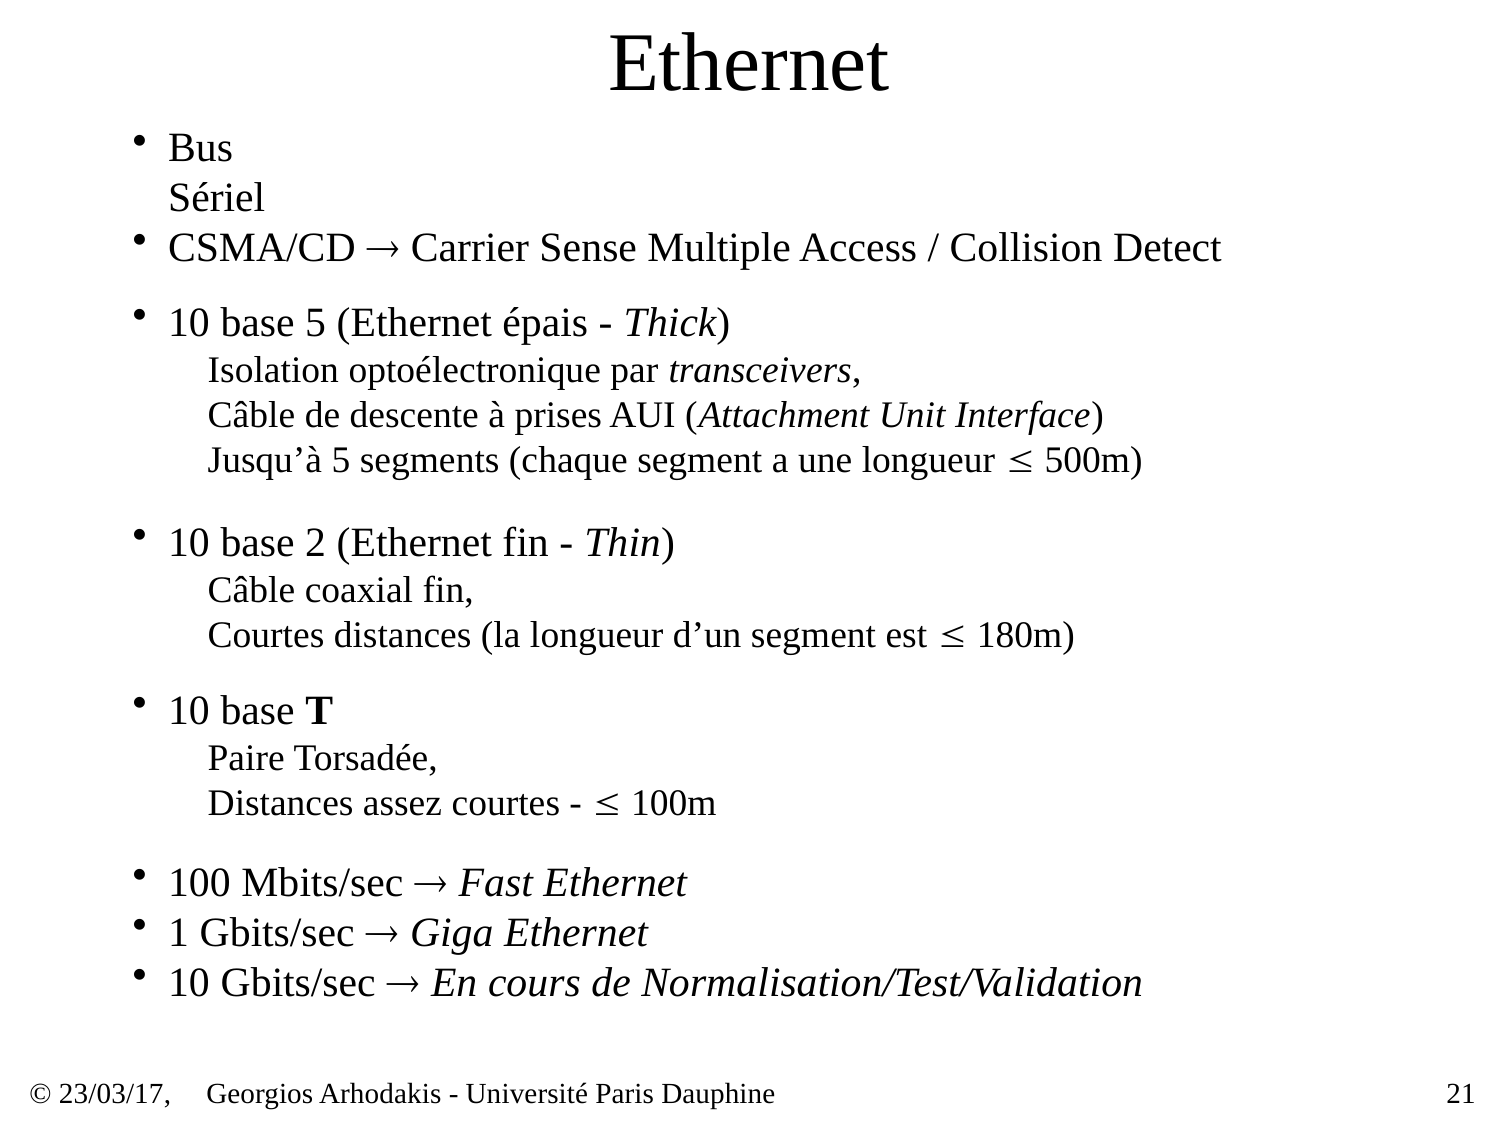

# Ethernet
Bus Sériel
CSMA/CD → Carrier Sense Multiple Access / Collision Detect
10 base 5 (Ethernet épais - Thick)
Isolation optoélectronique par transceivers,
Câble de descente à prises AUI (Attachment Unit Interface)
Jusqu’à 5 segments (chaque segment a une longueur ≤ 500m)
10 base 2 (Ethernet fin - Thin)
Câble coaxial fin,
Courtes distances (la longueur d’un segment est ≤ 180m)
10 base T
Paire Torsadée,
Distances assez courtes - ≤ 100m
100 Mbits/sec → Fast Ethernet
1 Gbits/sec → Giga Ethernet
10 Gbits/sec → En cours de Normalisation/Test/Validation
© 23/03/17,
Georgios Arhodakis - Université Paris Dauphine
21